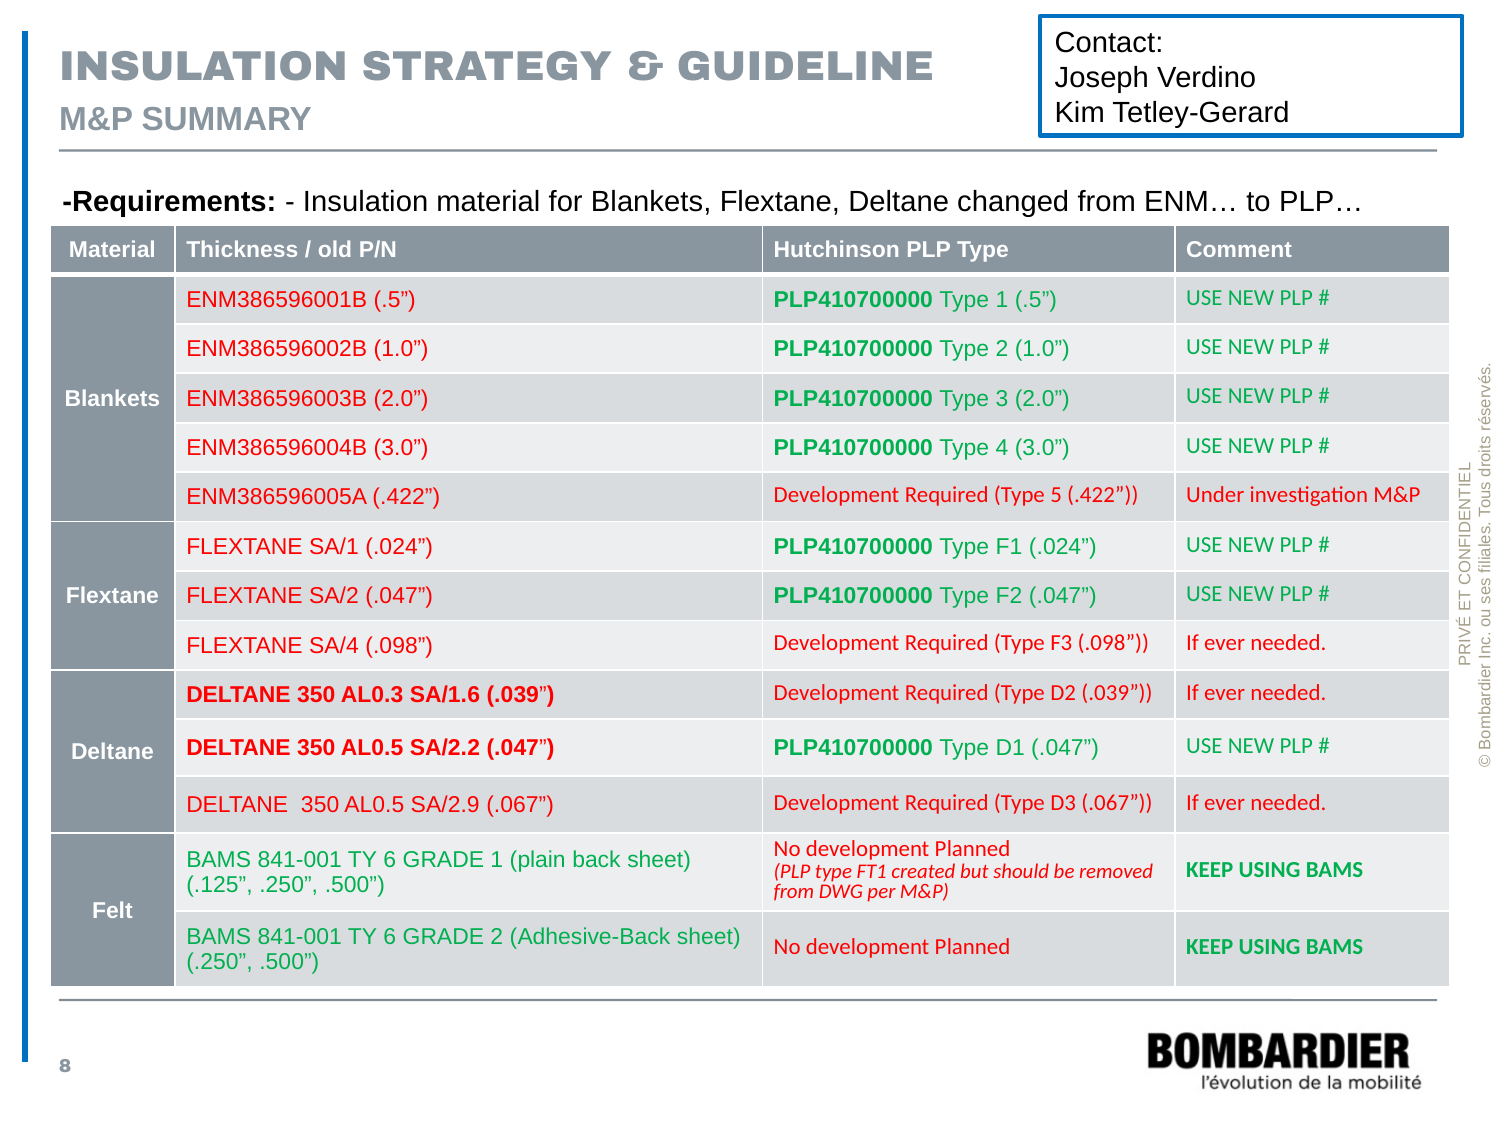

Contact:
Joseph Verdino
Kim Tetley-Gerard
# INSULATION STRATEGY & GUIDELINE
M&P Summary
-Requirements: - Insulation material for Blankets, Flextane, Deltane changed from ENM… to PLP…
| Material | Thickness / old P/N | Hutchinson PLP Type | Comment |
| --- | --- | --- | --- |
| Blankets | ENM386596001B (.5”) | PLP410700000 Type 1 (.5”) | USE NEW PLP # |
|  | ENM386596002B (1.0”) | PLP410700000 Type 2 (1.0”) | USE NEW PLP # |
|  | ENM386596003B (2.0”) | PLP410700000 Type 3 (2.0”) | USE NEW PLP # |
|  | ENM386596004B (3.0”) | PLP410700000 Type 4 (3.0”) | USE NEW PLP # |
|  | ENM386596005A (.422”) | Development Required (Type 5 (.422”)) | Under investigation M&P |
| Flextane | FLEXTANE SA/1 (.024”) | PLP410700000 Type F1 (.024”) | USE NEW PLP # |
|  | FLEXTANE SA/2 (.047”) | PLP410700000 Type F2 (.047”) | USE NEW PLP # |
|  | FLEXTANE SA/4 (.098”) | Development Required (Type F3 (.098”)) | If ever needed. |
| Deltane | DELTANE 350 AL0.3 SA/1.6 (.039”) | Development Required (Type D2 (.039”)) | If ever needed. |
|  | DELTANE 350 AL0.5 SA/2.2 (.047”) | PLP410700000 Type D1 (.047”) | USE NEW PLP # |
|  | DELTANE 350 AL0.5 SA/2.9 (.067”) | Development Required (Type D3 (.067”)) | If ever needed. |
| Felt | BAMS 841-001 TY 6 GRADE 1 (plain back sheet) (.125”, .250”, .500”) | No development Planned (PLP type FT1 created but should be removed from DWG per M&P) | KEEP USING BAMS |
|  | BAMS 841-001 TY 6 GRADE 2 (Adhesive-Back sheet) (.250”, .500”) | No development Planned | KEEP USING BAMS |

8